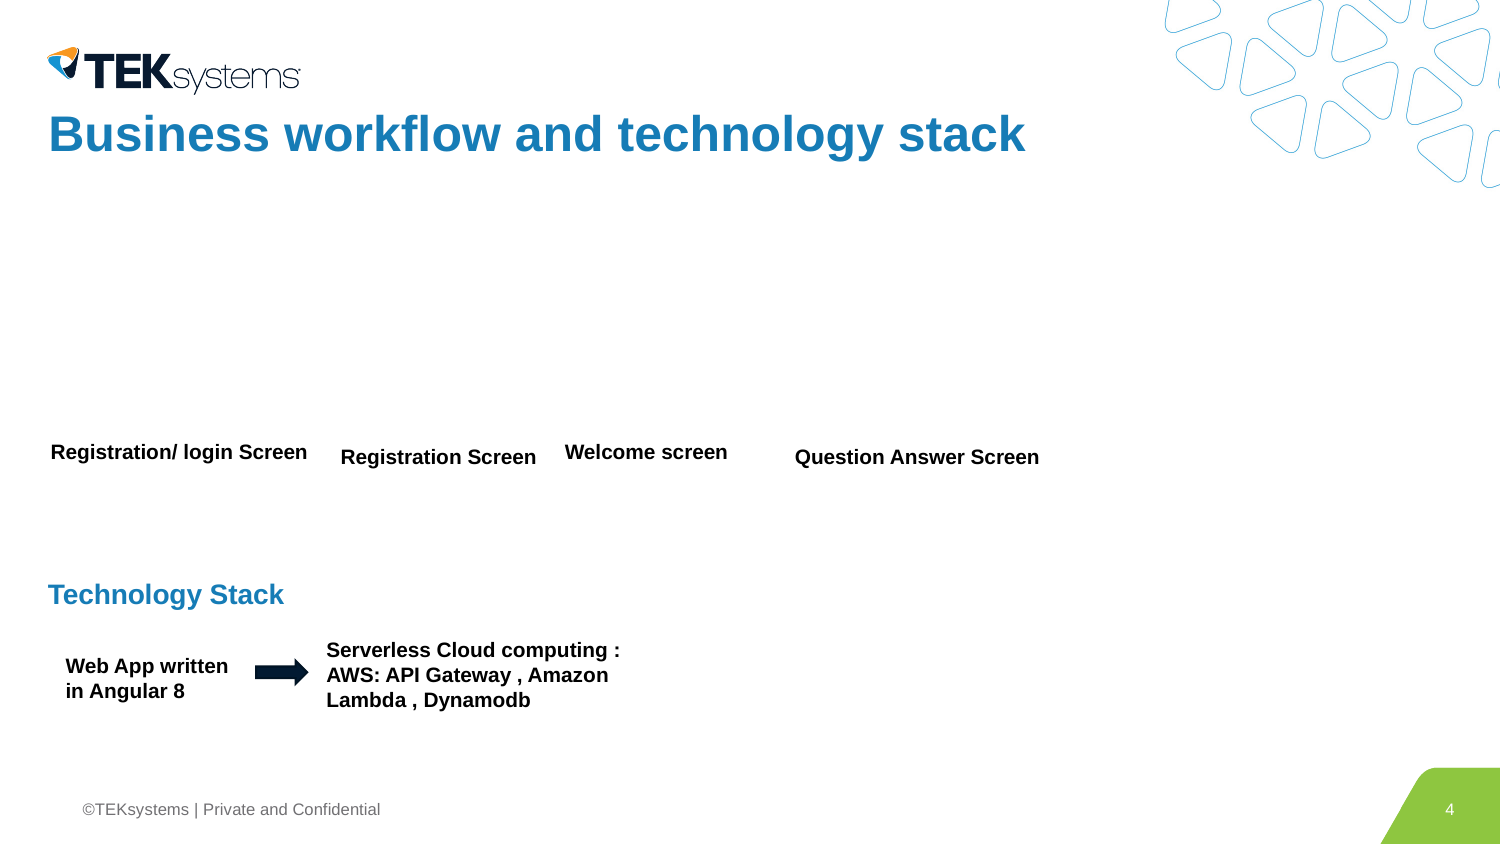

# Business workflow and technology stack
Welcome screen
Registration/ login Screen
Registration Screen
Question Answer Screen
Technology Stack
Serverless Cloud computing : AWS: API Gateway , Amazon Lambda , Dynamodb
Web App written in Angular 8

4